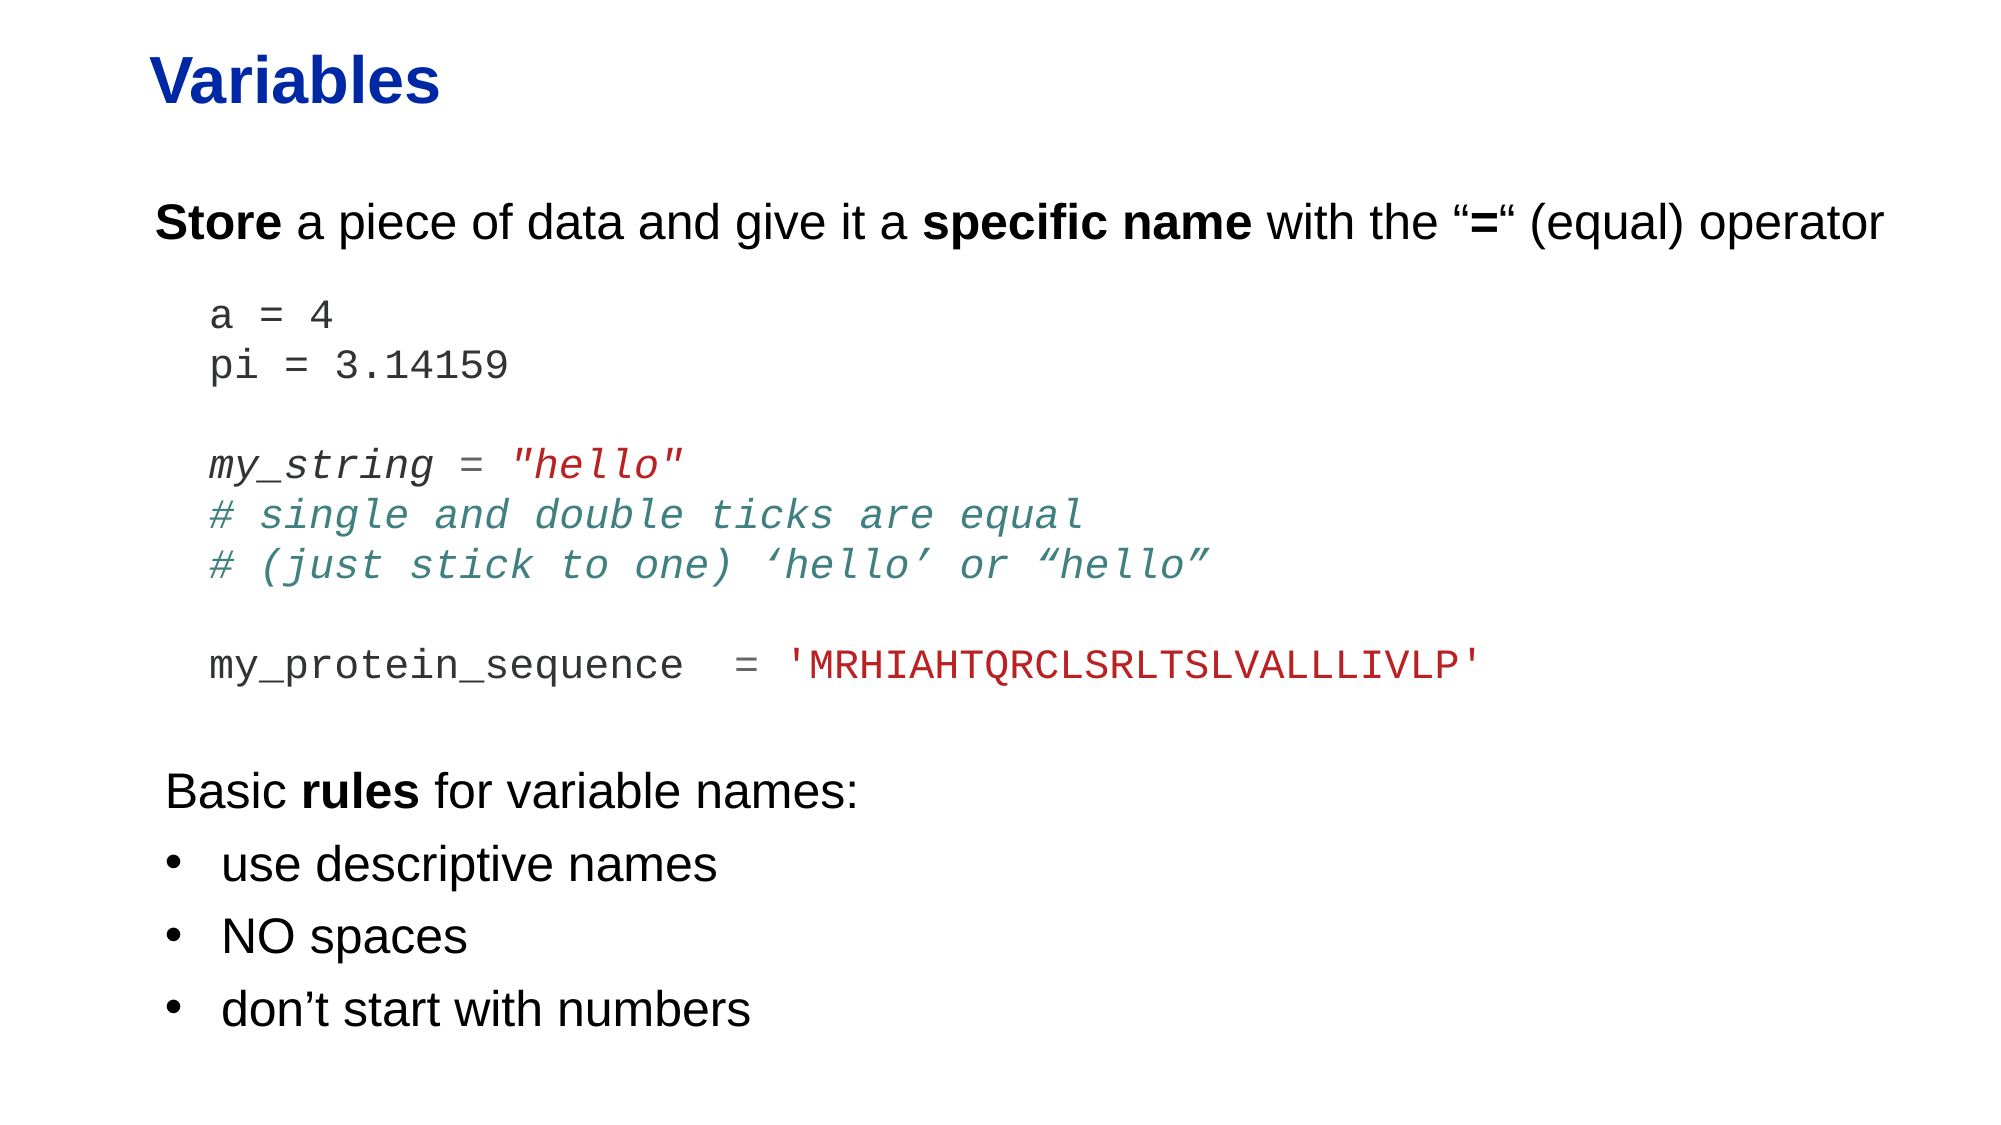

# Variables
Store a piece of data and give it a specific name with the “=“ (equal) operator
a = 4
pi = 3.14159

my_string = "hello"
# single and double ticks are equal
# (just stick to one) ‘hello’ or “hello”

my_protein_sequence  = 'MRHIAHTQRCLSRLTSLVALLLIVLP'
Basic rules for variable names:
use descriptive names
NO spaces
don’t start with numbers